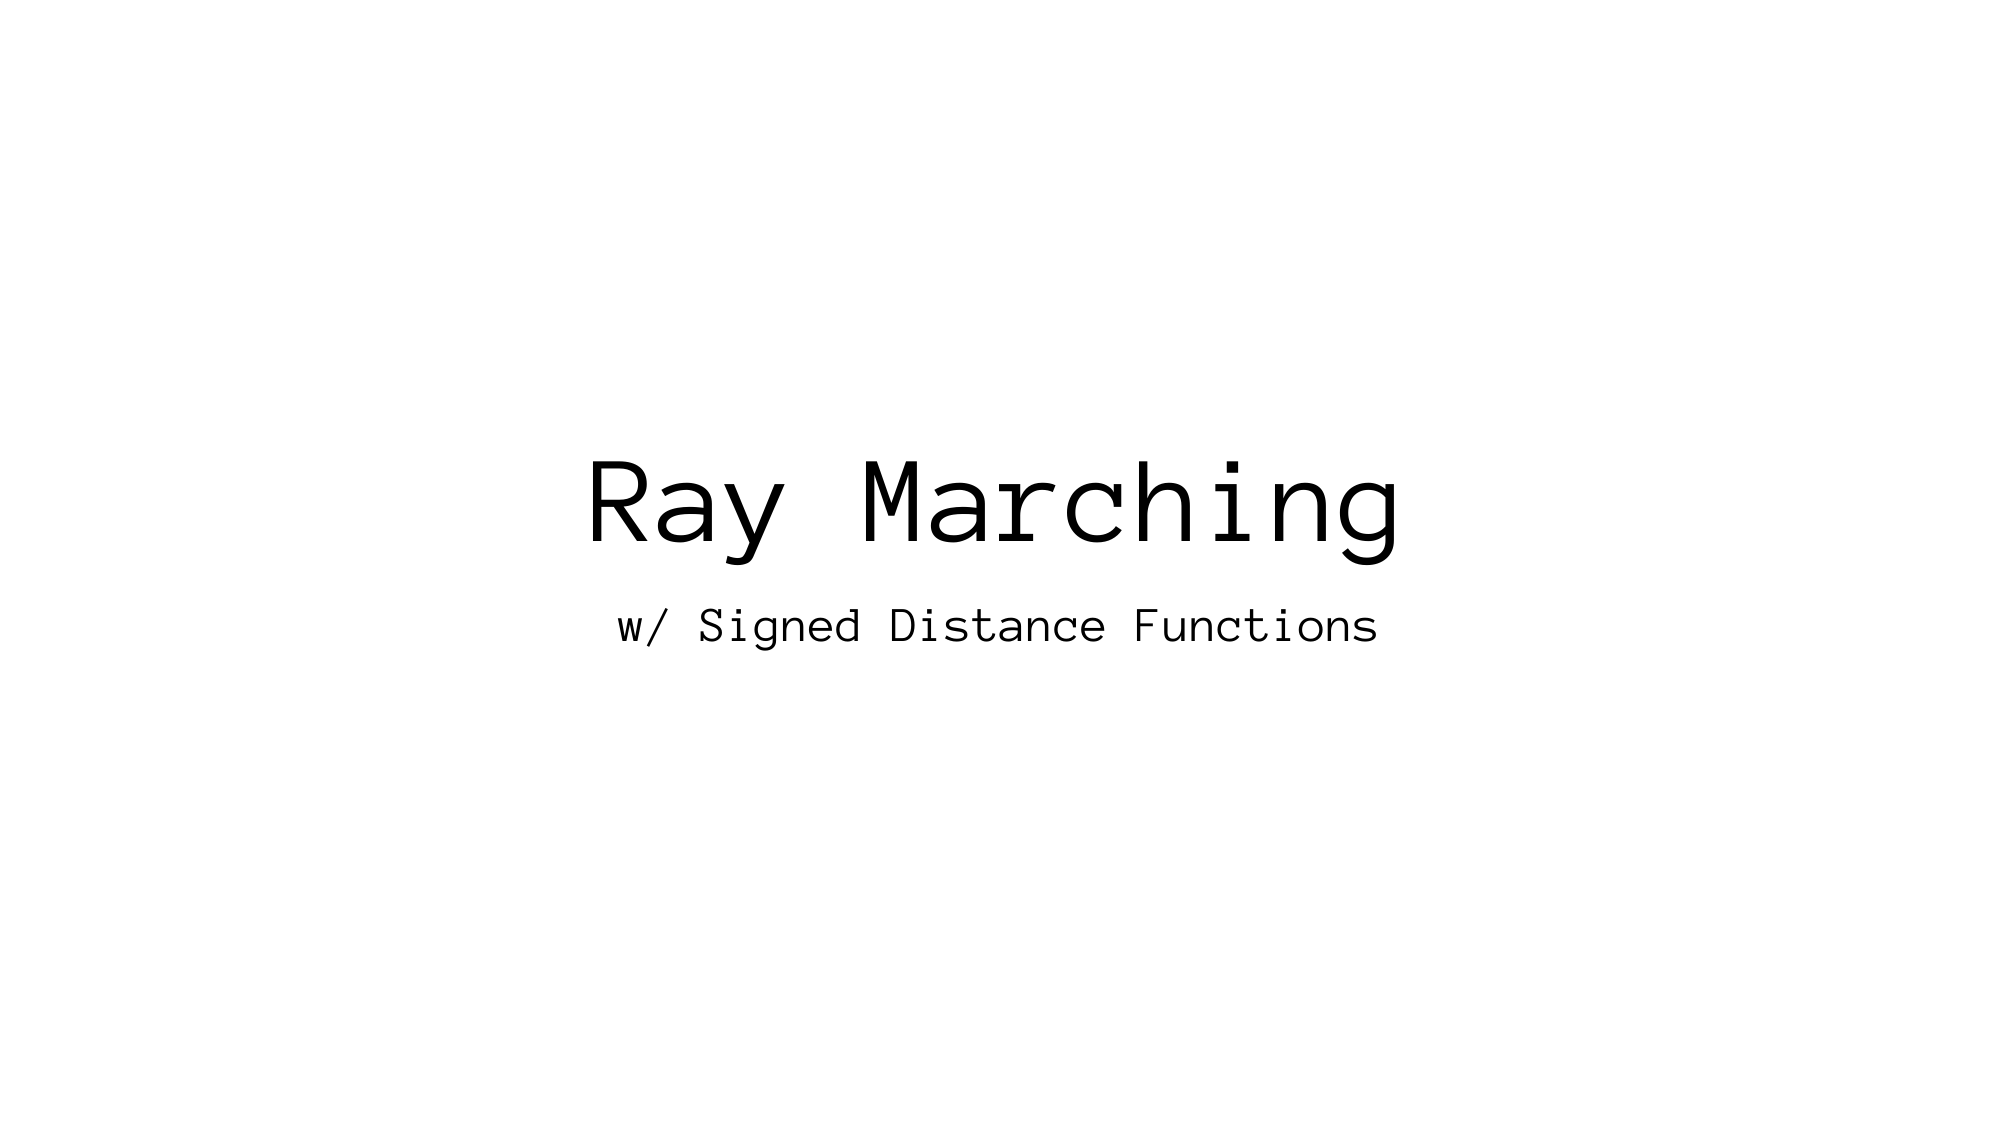

# Ray Marching
w/ Signed Distance Functions